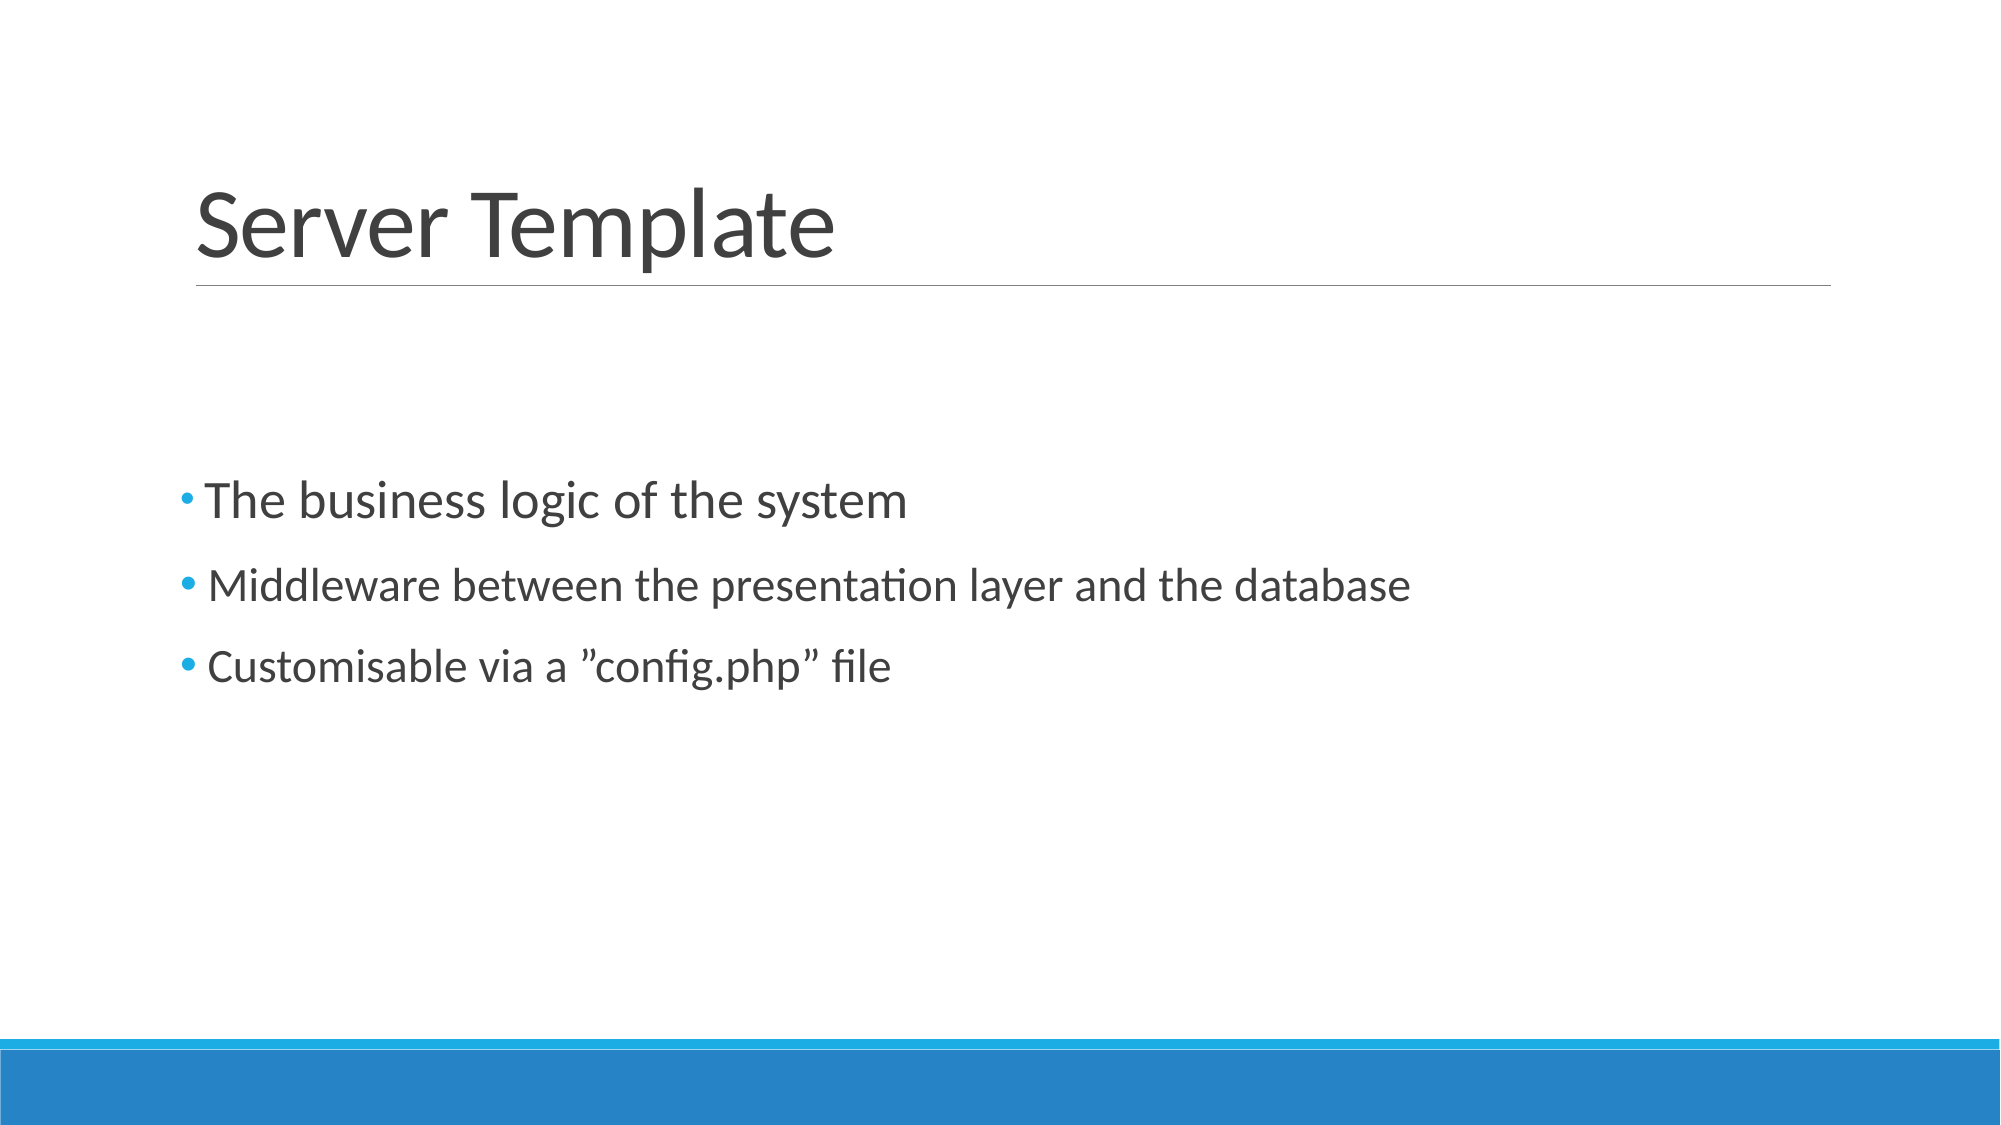

# Server Template
 The business logic of the system
 Middleware between the presentation layer and the database
 Customisable via a ”config.php” file